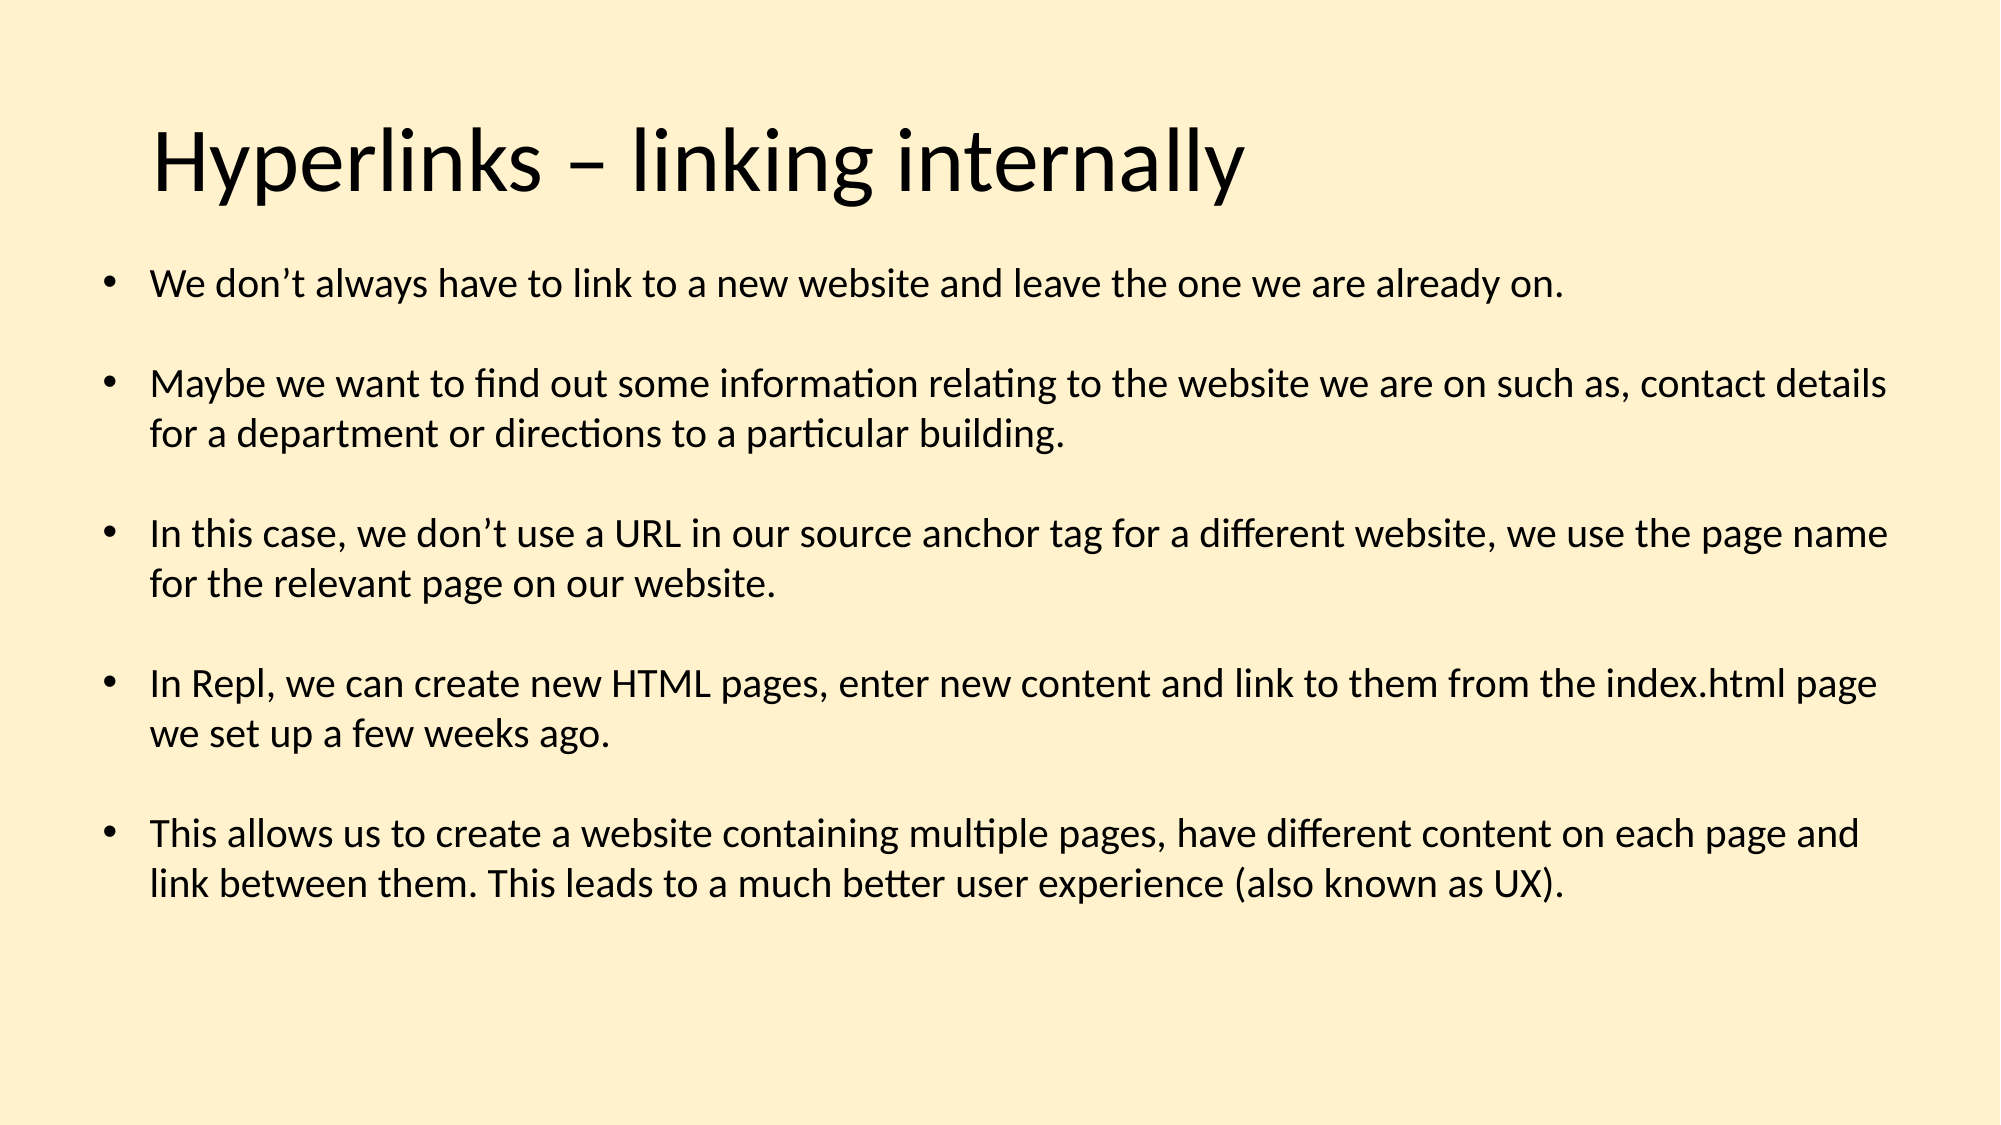

# Hyperlinks – linking internally
We don’t always have to link to a new website and leave the one we are already on.

Maybe we want to find out some information relating to the website we are on such as, contact details for a department or directions to a particular building.

In this case, we don’t use a URL in our source anchor tag for a different website, we use the page name for the relevant page on our website.

In Repl, we can create new HTML pages, enter new content and link to them from the index.html page we set up a few weeks ago.

This allows us to create a website containing multiple pages, have different content on each page and link between them. This leads to a much better user experience (also known as UX).